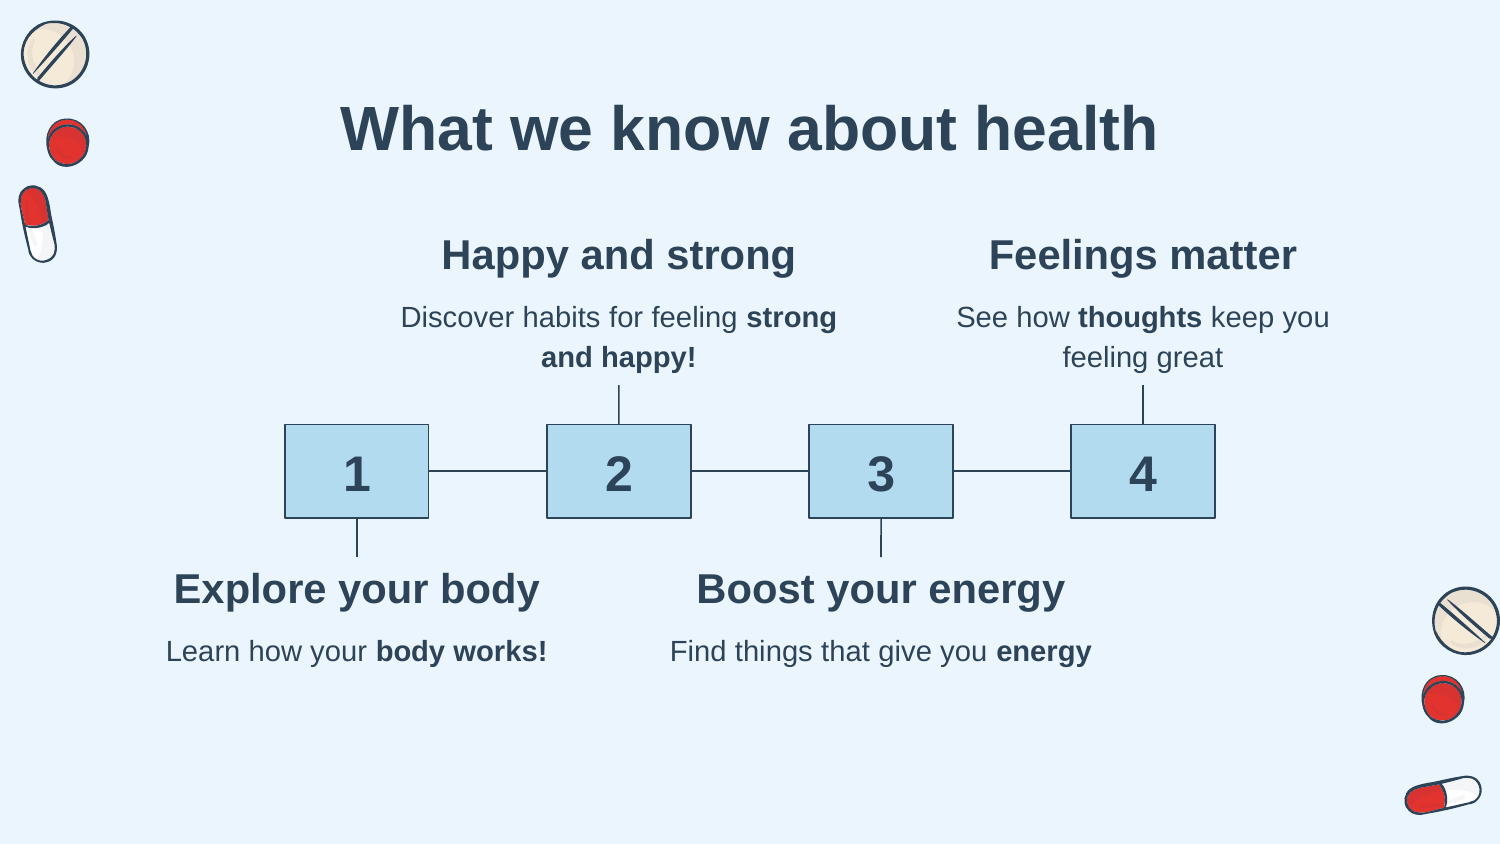

# What we know about health
Happy and strong
Feelings matter
Discover habits for feeling strong and happy!
See how thoughts keep you feeling great
1
2
3
4
Explore your body
Boost your energy
Learn how your body works!
Find things that give you energy